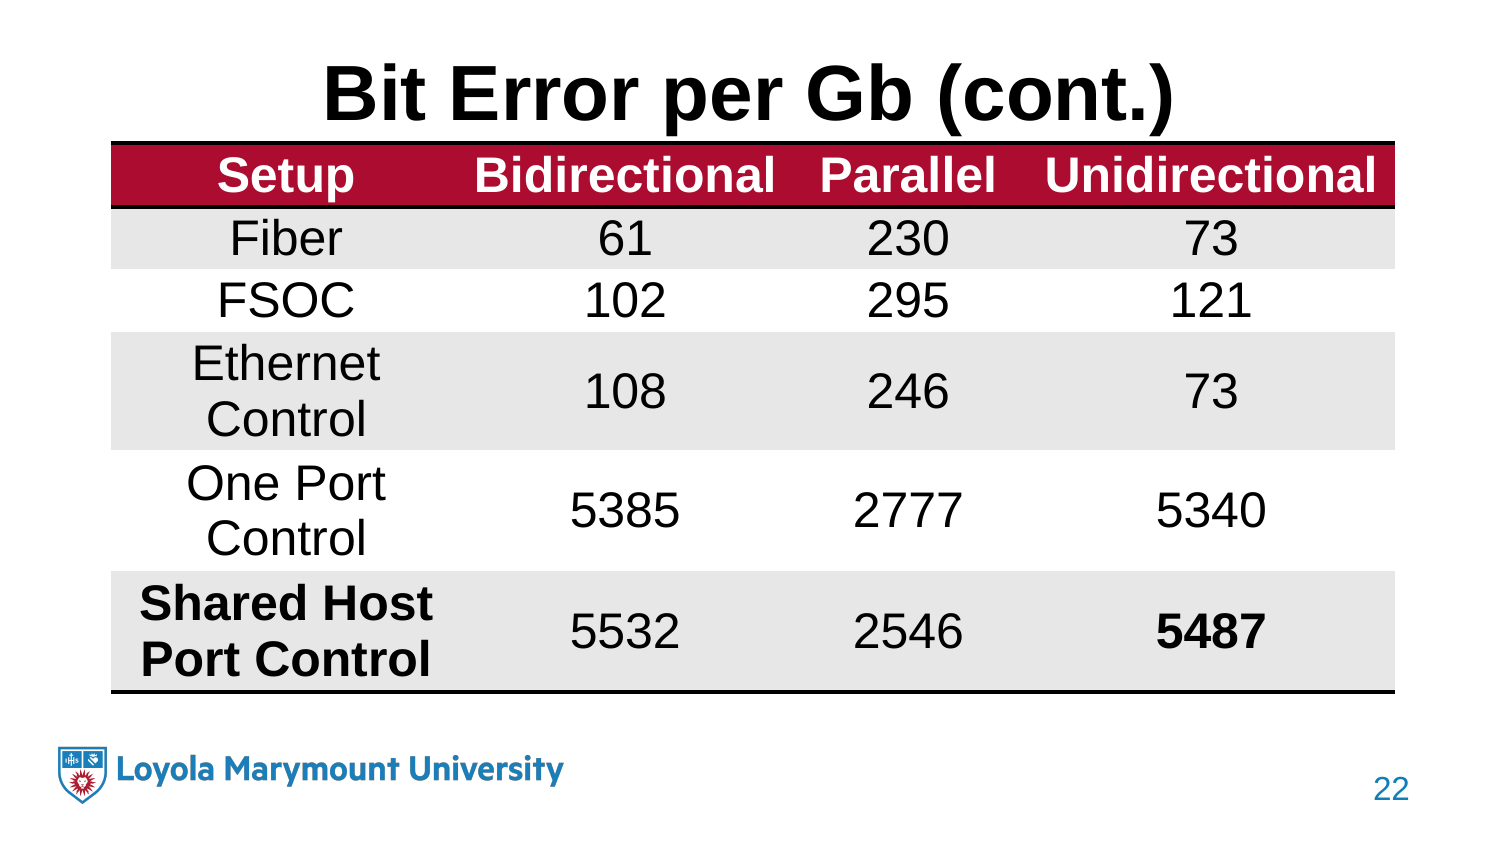

# Bit Error per Gb (cont.)
| Setup | Bidirectional | Parallel | Unidirectional |
| --- | --- | --- | --- |
| Fiber | 61 | 230 | 73 |
| FSOC | 102 | 295 | 121 |
| Ethernet Control | 108 | 246 | 73 |
| One Port Control | 5385 | 2777 | 5340 |
| Shared Host Port Control | 5532 | 2546 | 5487 |
22